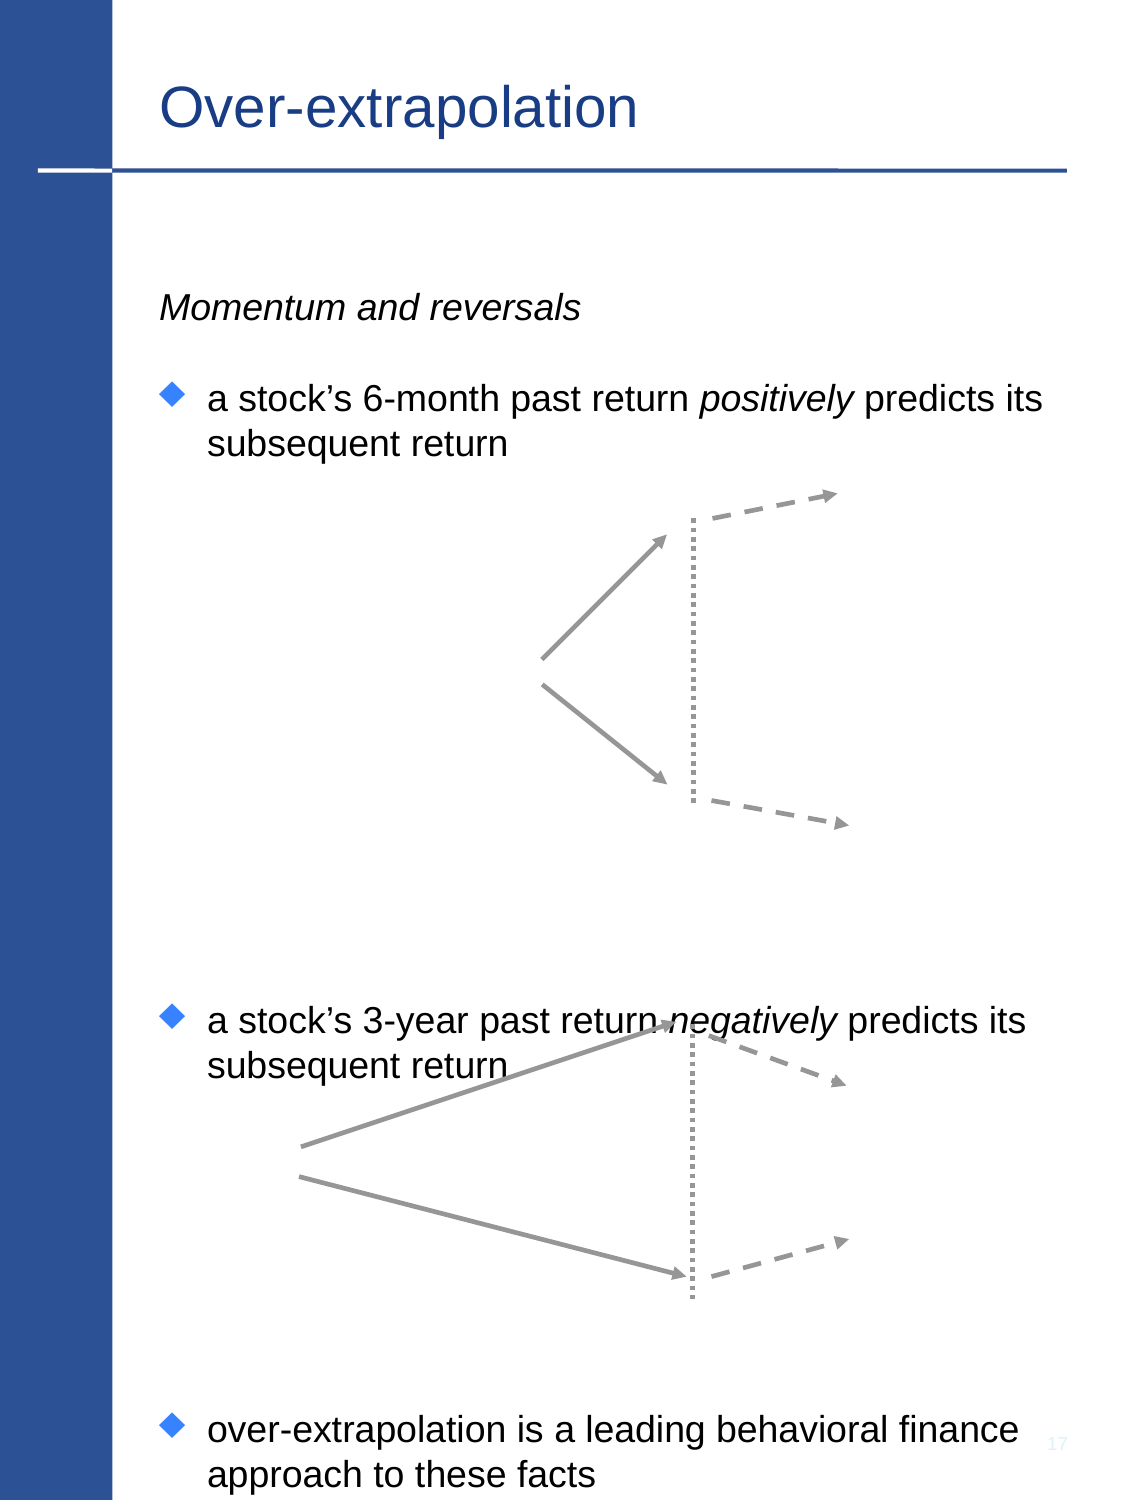

# Over-extrapolation
Momentum and reversals
a stock’s 6-month past return positively predicts its subsequent return

a stock’s 3-year past return negatively predicts its subsequent return

over-extrapolation is a leading behavioral finance approach to these facts

17